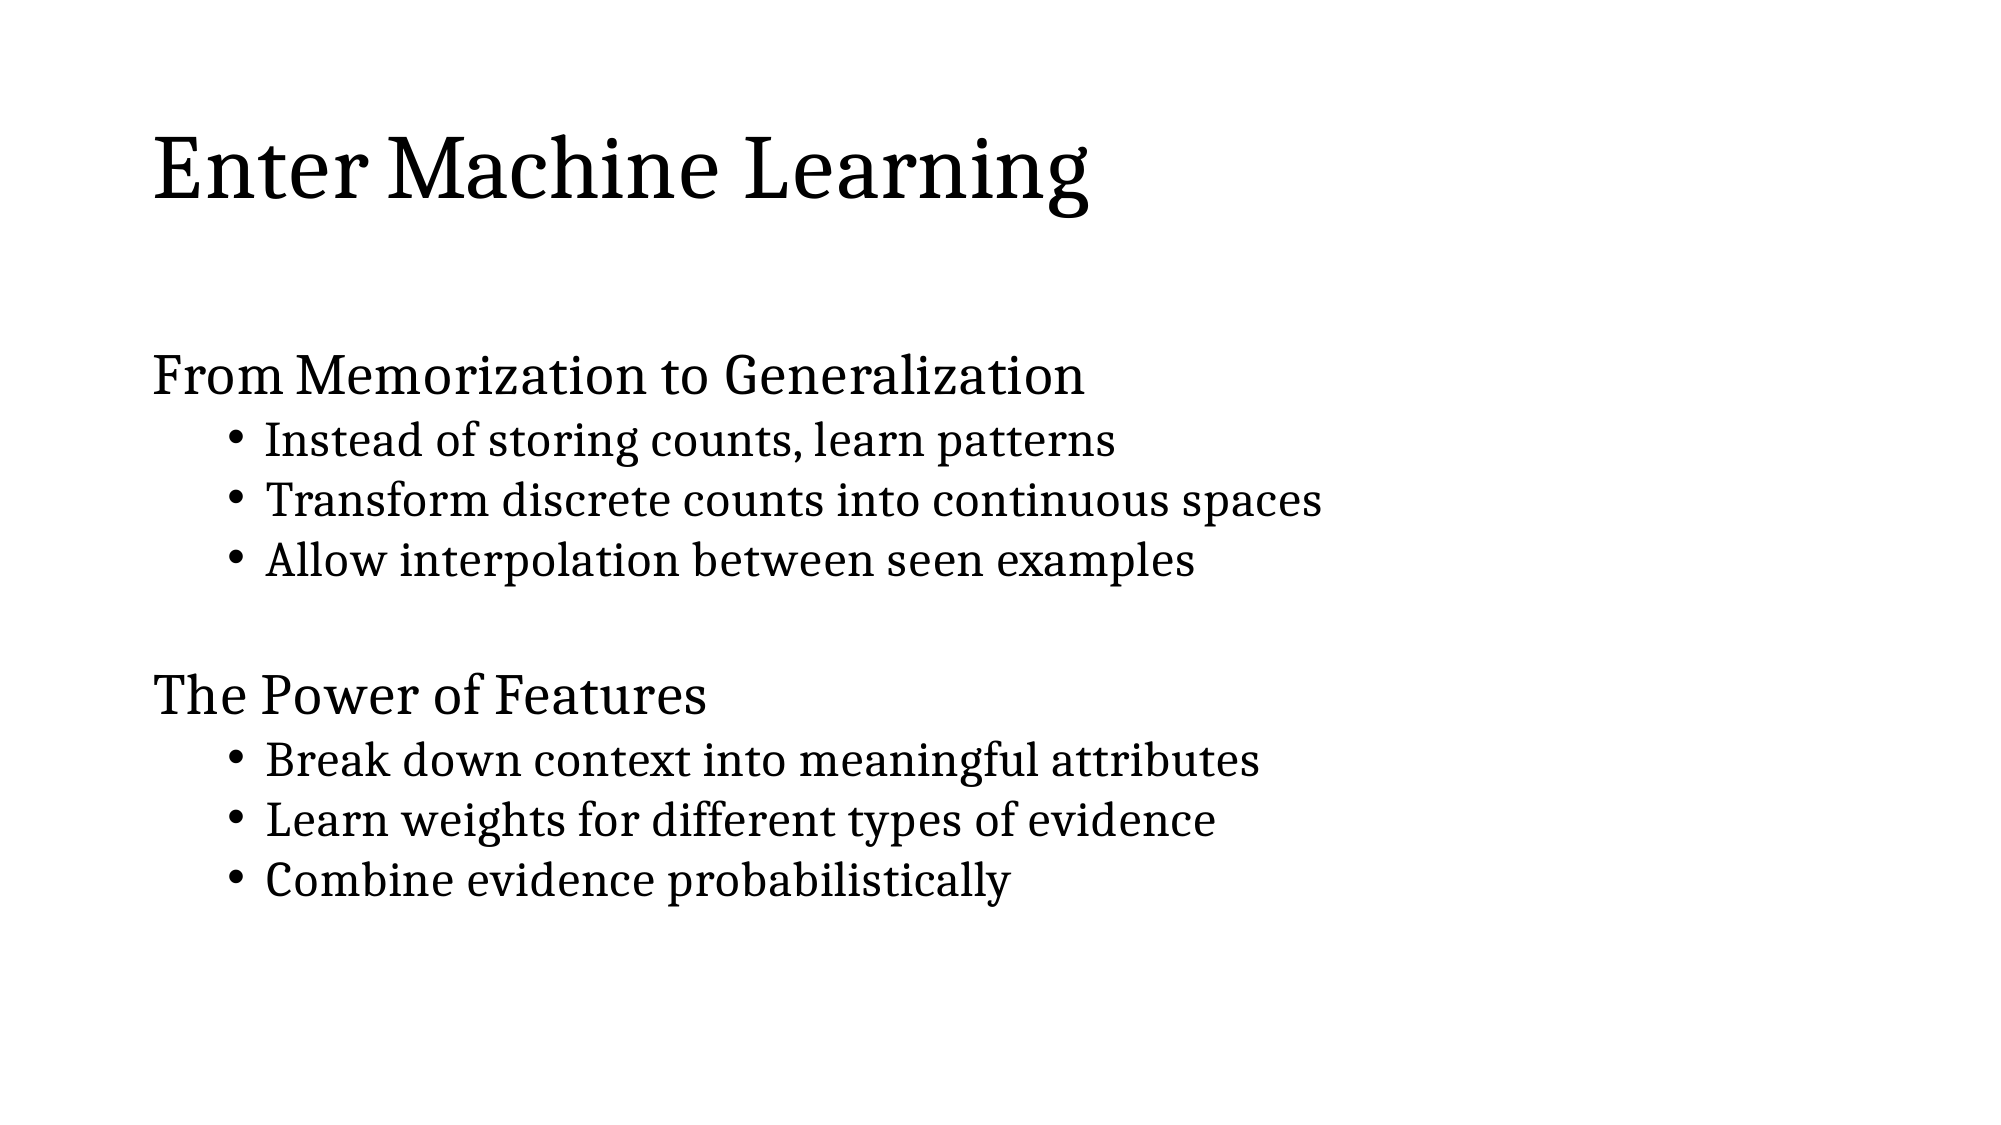

# Enter Machine Learning
From Memorization to Generalization
Instead of storing counts, learn patterns
Transform discrete counts into continuous spaces
Allow interpolation between seen examples

The Power of Features
Break down context into meaningful attributes
Learn weights for different types of evidence
Combine evidence probabilistically